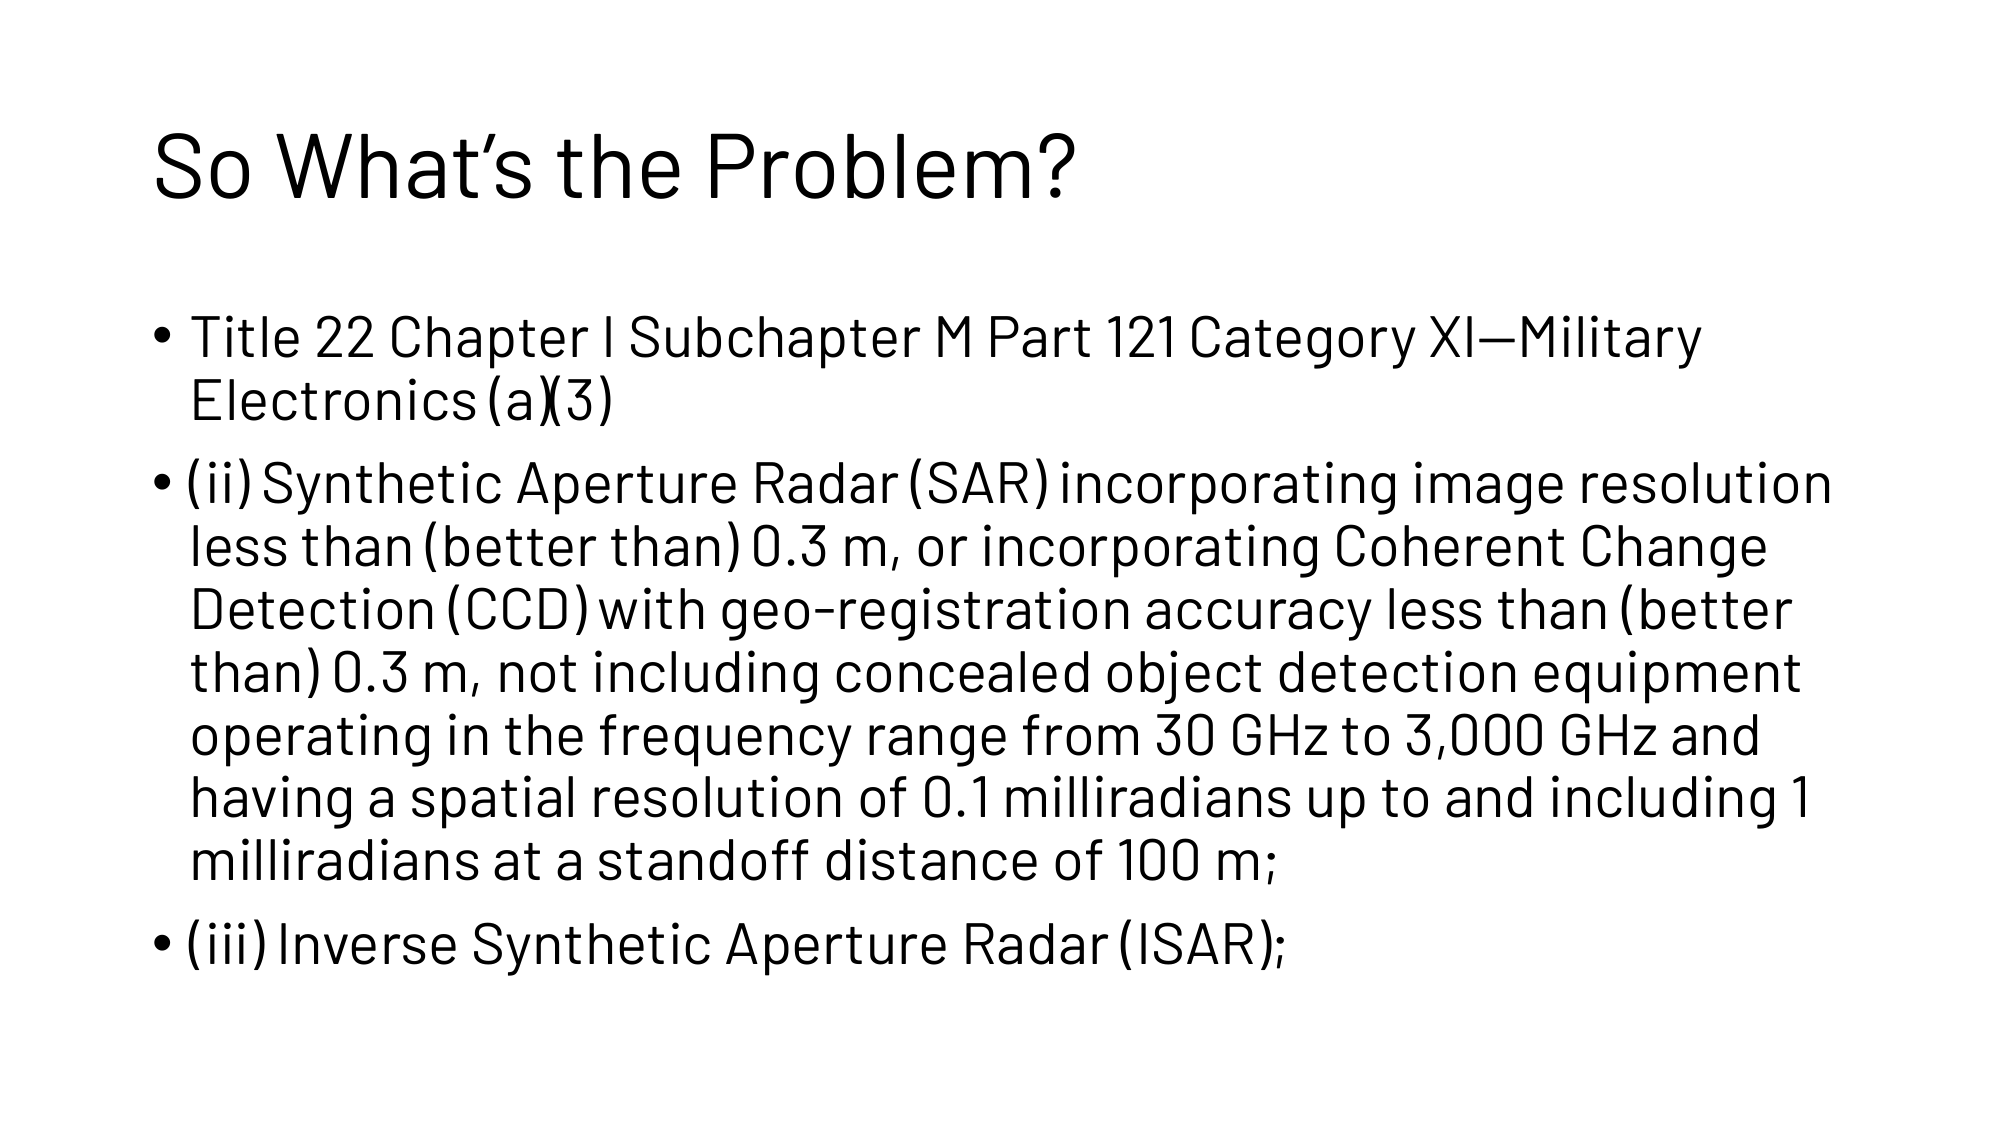

# So What’s the Problem?
Title 22 Chapter I Subchapter M Part 121 Category XI—Military Electronics (a)(3)
(ii) Synthetic Aperture Radar (SAR) incorporating image resolution less than (better than) 0.3 m, or incorporating Coherent Change Detection (CCD) with geo-registration accuracy less than (better than) 0.3 m, not including concealed object detection equipment operating in the frequency range from 30 GHz to 3,000 GHz and having a spatial resolution of 0.1 milliradians up to and including 1 milliradians at a standoff distance of 100 m;
(iii) Inverse Synthetic Aperture Radar (ISAR);